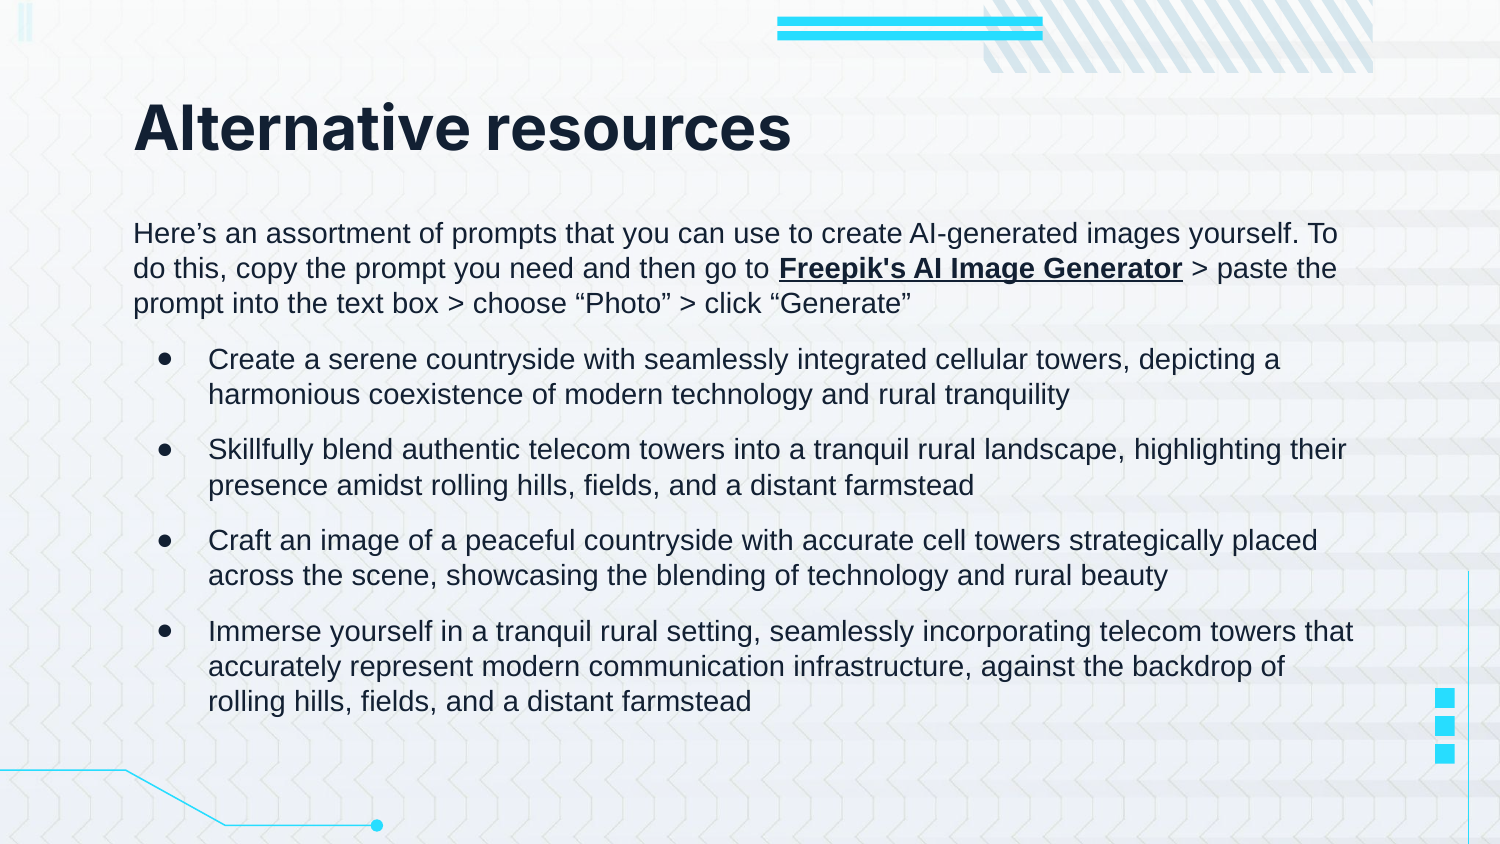

# Alternative resources
Here’s an assortment of prompts that you can use to create AI-generated images yourself. To do this, copy the prompt you need and then go to Freepik's AI Image Generator > paste the prompt into the text box > choose “Photo” > click “Generate”
Create a serene countryside with seamlessly integrated cellular towers, depicting a harmonious coexistence of modern technology and rural tranquility
Skillfully blend authentic telecom towers into a tranquil rural landscape, highlighting their presence amidst rolling hills, fields, and a distant farmstead
Craft an image of a peaceful countryside with accurate cell towers strategically placed across the scene, showcasing the blending of technology and rural beauty
Immerse yourself in a tranquil rural setting, seamlessly incorporating telecom towers that accurately represent modern communication infrastructure, against the backdrop of rolling hills, fields, and a distant farmstead